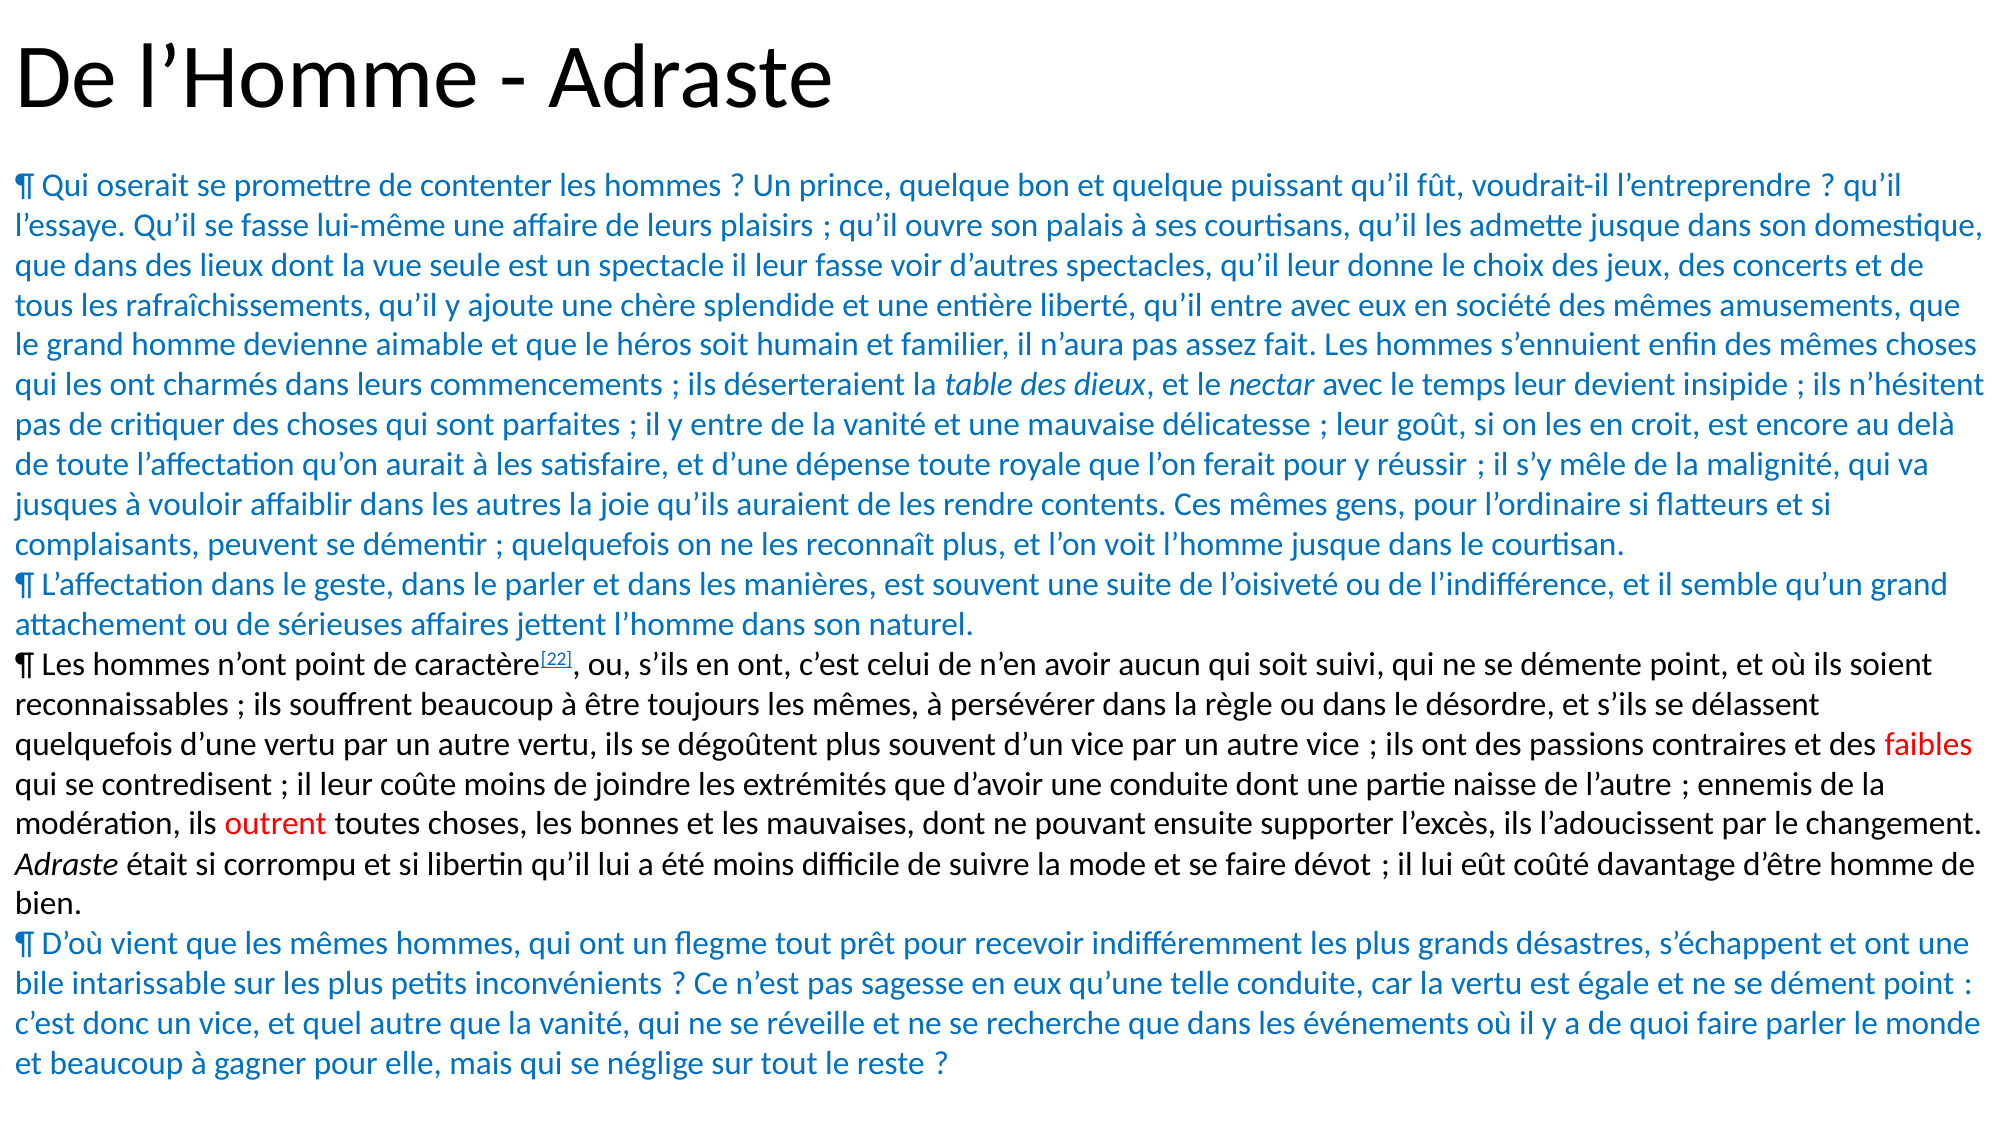

# De l’Homme - Adraste
¶ Qui oserait se promettre de contenter les hommes ? Un prince, quelque bon et quelque puissant qu’il fût, voudrait-il l’entreprendre ? qu’il l’essaye. Qu’il se fasse lui-même une affaire de leurs plaisirs ; qu’il ouvre son palais à ses courtisans, qu’il les admette jusque dans son domestique, que dans des lieux dont la vue seule est un spectacle il leur fasse voir d’autres spectacles, qu’il leur donne le choix des jeux, des concerts et de tous les rafraîchissements, qu’il y ajoute une chère splendide et une entière liberté, qu’il entre avec eux en société des mêmes amusements, que le grand homme devienne aimable et que le héros soit humain et familier, il n’aura pas assez fait. Les hommes s’ennuient enfin des mêmes choses qui les ont charmés dans leurs commencements ; ils déserteraient la table des dieux, et le nectar avec le temps leur devient insipide ; ils n’hésitent pas de critiquer des choses qui sont parfaites ; il y entre de la vanité et une mauvaise délicatesse ; leur goût, si on les en croit, est encore au delà de toute l’affectation qu’on aurait à les satisfaire, et d’une dépense toute royale que l’on ferait pour y réussir ; il s’y mêle de la malignité, qui va jusques à vouloir affaiblir dans les autres la joie qu’ils auraient de les rendre contents. Ces mêmes gens, pour l’ordinaire si flatteurs et si complaisants, peuvent se démentir ; quelquefois on ne les reconnaît plus, et l’on voit l’homme jusque dans le courtisan.
¶ L’affectation dans le geste, dans le parler et dans les manières, est souvent une suite de l’oisiveté ou de l’indifférence, et il semble qu’un grand attachement ou de sérieuses affaires jettent l’homme dans son naturel.
¶ Les hommes n’ont point de caractère[22], ou, s’ils en ont, c’est celui de n’en avoir aucun qui soit suivi, qui ne se démente point, et où ils soient reconnaissables ; ils souffrent beaucoup à être toujours les mêmes, à persévérer dans la règle ou dans le désordre, et s’ils se délassent quelquefois d’une vertu par un autre vertu, ils se dégoûtent plus souvent d’un vice par un autre vice ; ils ont des passions contraires et des faibles qui se contredisent ; il leur coûte moins de joindre les extrémités que d’avoir une conduite dont une partie naisse de l’autre ; ennemis de la modération, ils outrent toutes choses, les bonnes et les mauvaises, dont ne pouvant ensuite supporter l’excès, ils l’adoucissent par le changement. Adraste était si corrompu et si libertin qu’il lui a été moins difficile de suivre la mode et se faire dévot ; il lui eût coûté davantage d’être homme de bien.
¶ D’où vient que les mêmes hommes, qui ont un flegme tout prêt pour recevoir indifféremment les plus grands désastres, s’échappent et ont une bile intarissable sur les plus petits inconvénients ? Ce n’est pas sagesse en eux qu’une telle conduite, car la vertu est égale et ne se dément point : c’est donc un vice, et quel autre que la vanité, qui ne se réveille et ne se recherche que dans les événements où il y a de quoi faire parler le monde et beaucoup à gagner pour elle, mais qui se néglige sur tout le reste ?